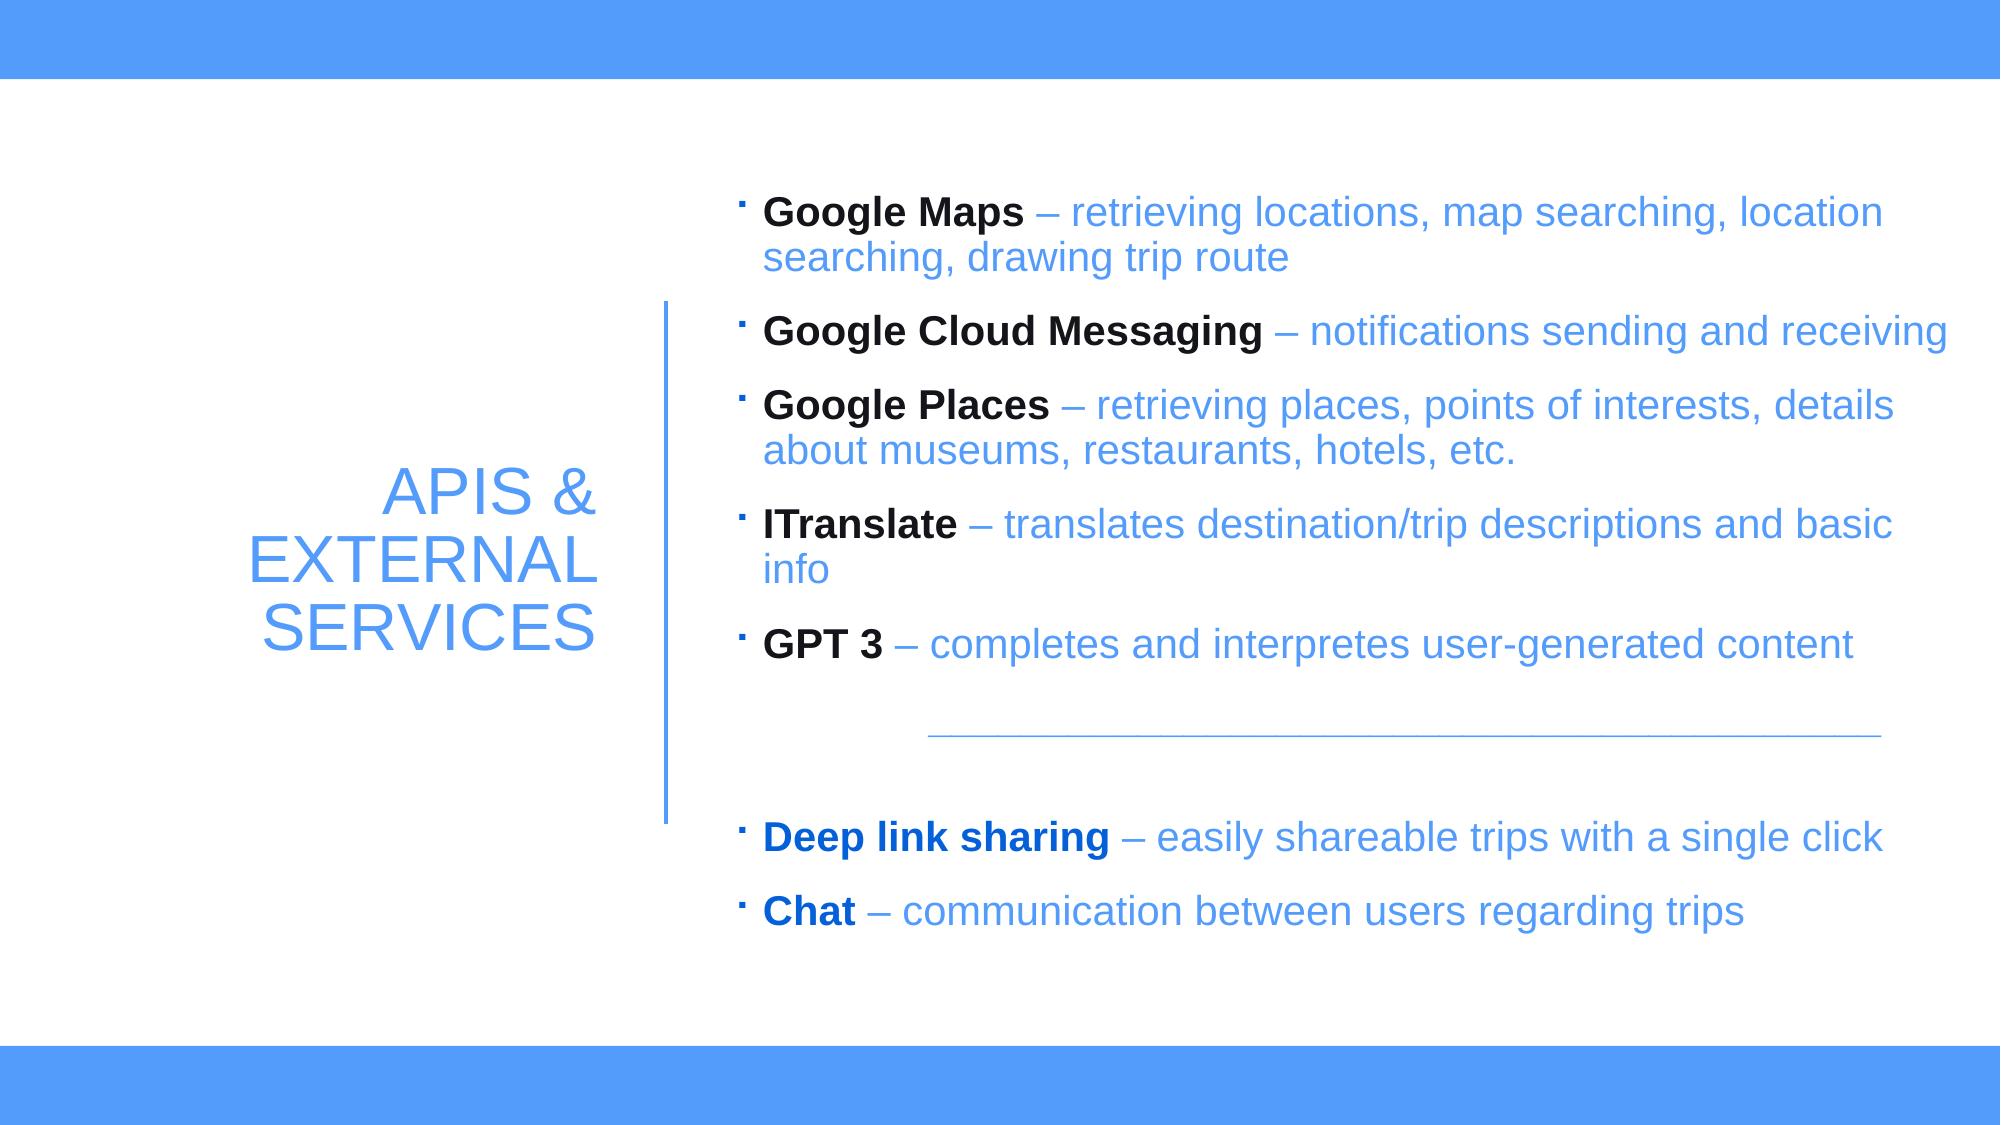

Google Maps – retrieving locations, map searching, location searching, drawing trip route
Google Cloud Messaging – notifications sending and receiving
Google Places – retrieving places, points of interests, details about museums, restaurants, hotels, etc.
ITranslate – translates destination/trip descriptions and basic info
GPT 3 – completes and interpretes user-generated content
                 _________________________________________
Deep link sharing – easily shareable trips with a single click
Chat – communication between users regarding trips
# APIs & External services